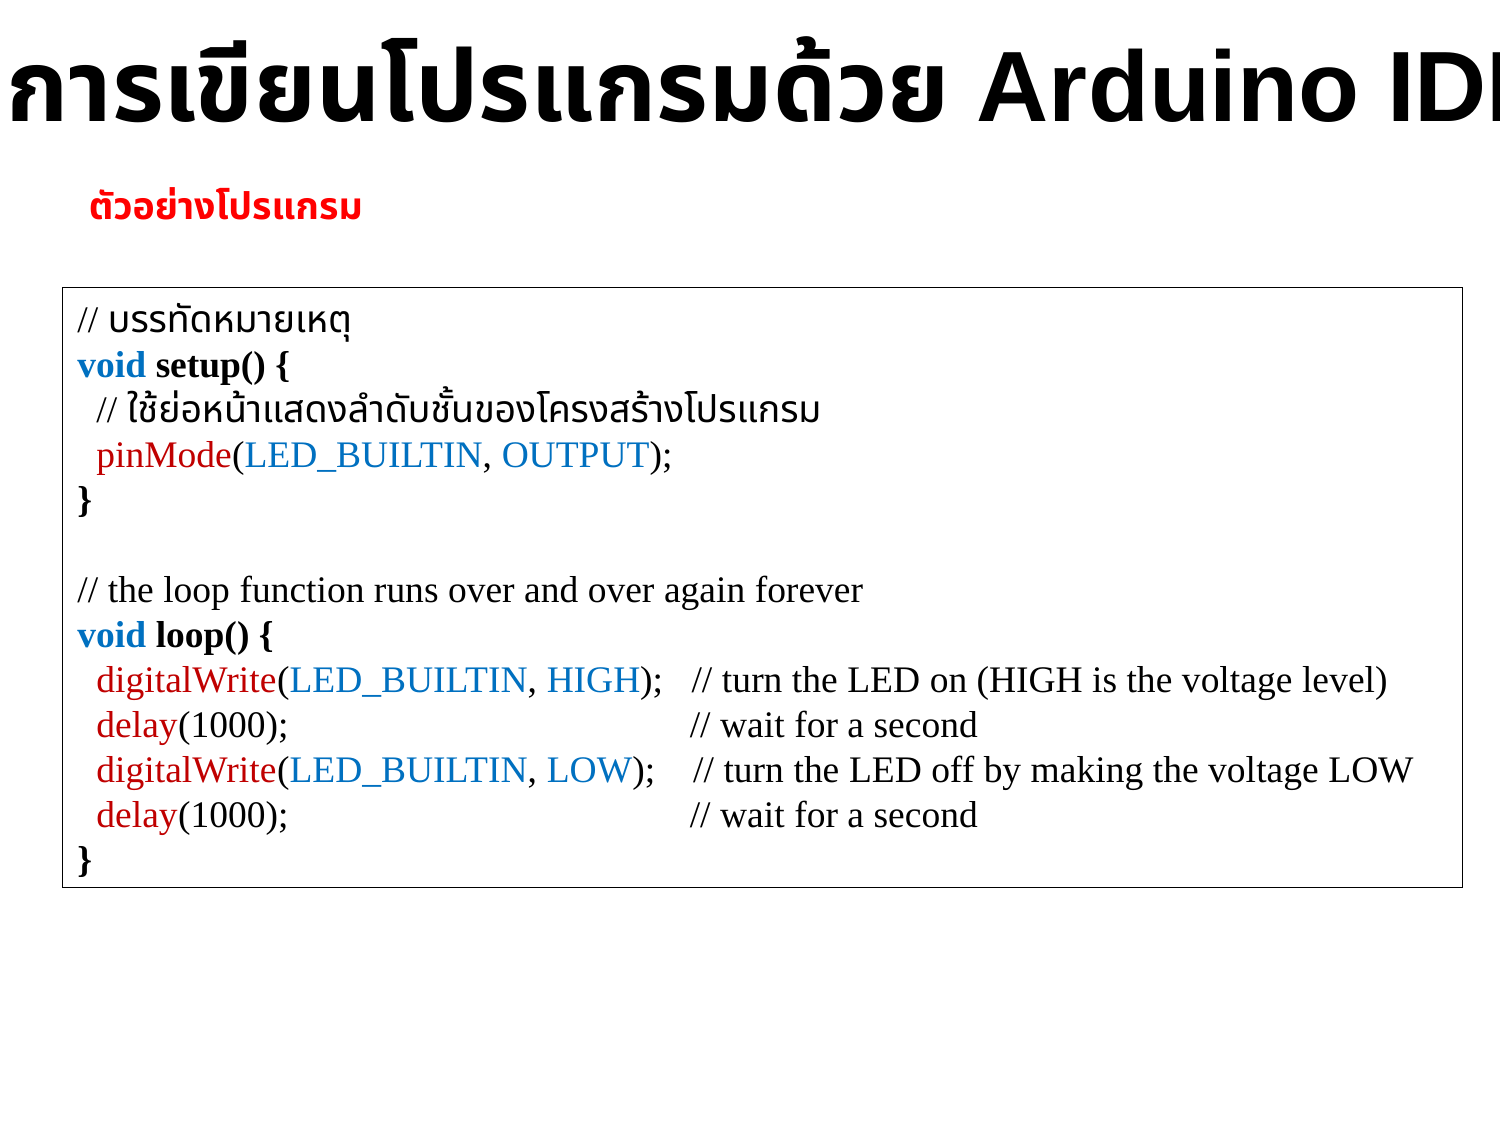

การเขียนโปรแกรมด้วย Arduino IDE
ตัวอย่างโปรแกรม
// บรรทัดหมายเหตุ
void setup() {
  // ใช้ย่อหน้าแสดงลำดับชั้นของโครงสร้างโปรแกรม
  pinMode(LED_BUILTIN, OUTPUT);
}

// the loop function runs over and over again forever
void loop() {
  digitalWrite(LED_BUILTIN, HIGH);   // turn the LED on (HIGH is the voltage level)
  delay(1000);                       			// wait for a second
  digitalWrite(LED_BUILTIN, LOW);    // turn the LED off by making the voltage LOW
  delay(1000);                       			// wait for a second
}